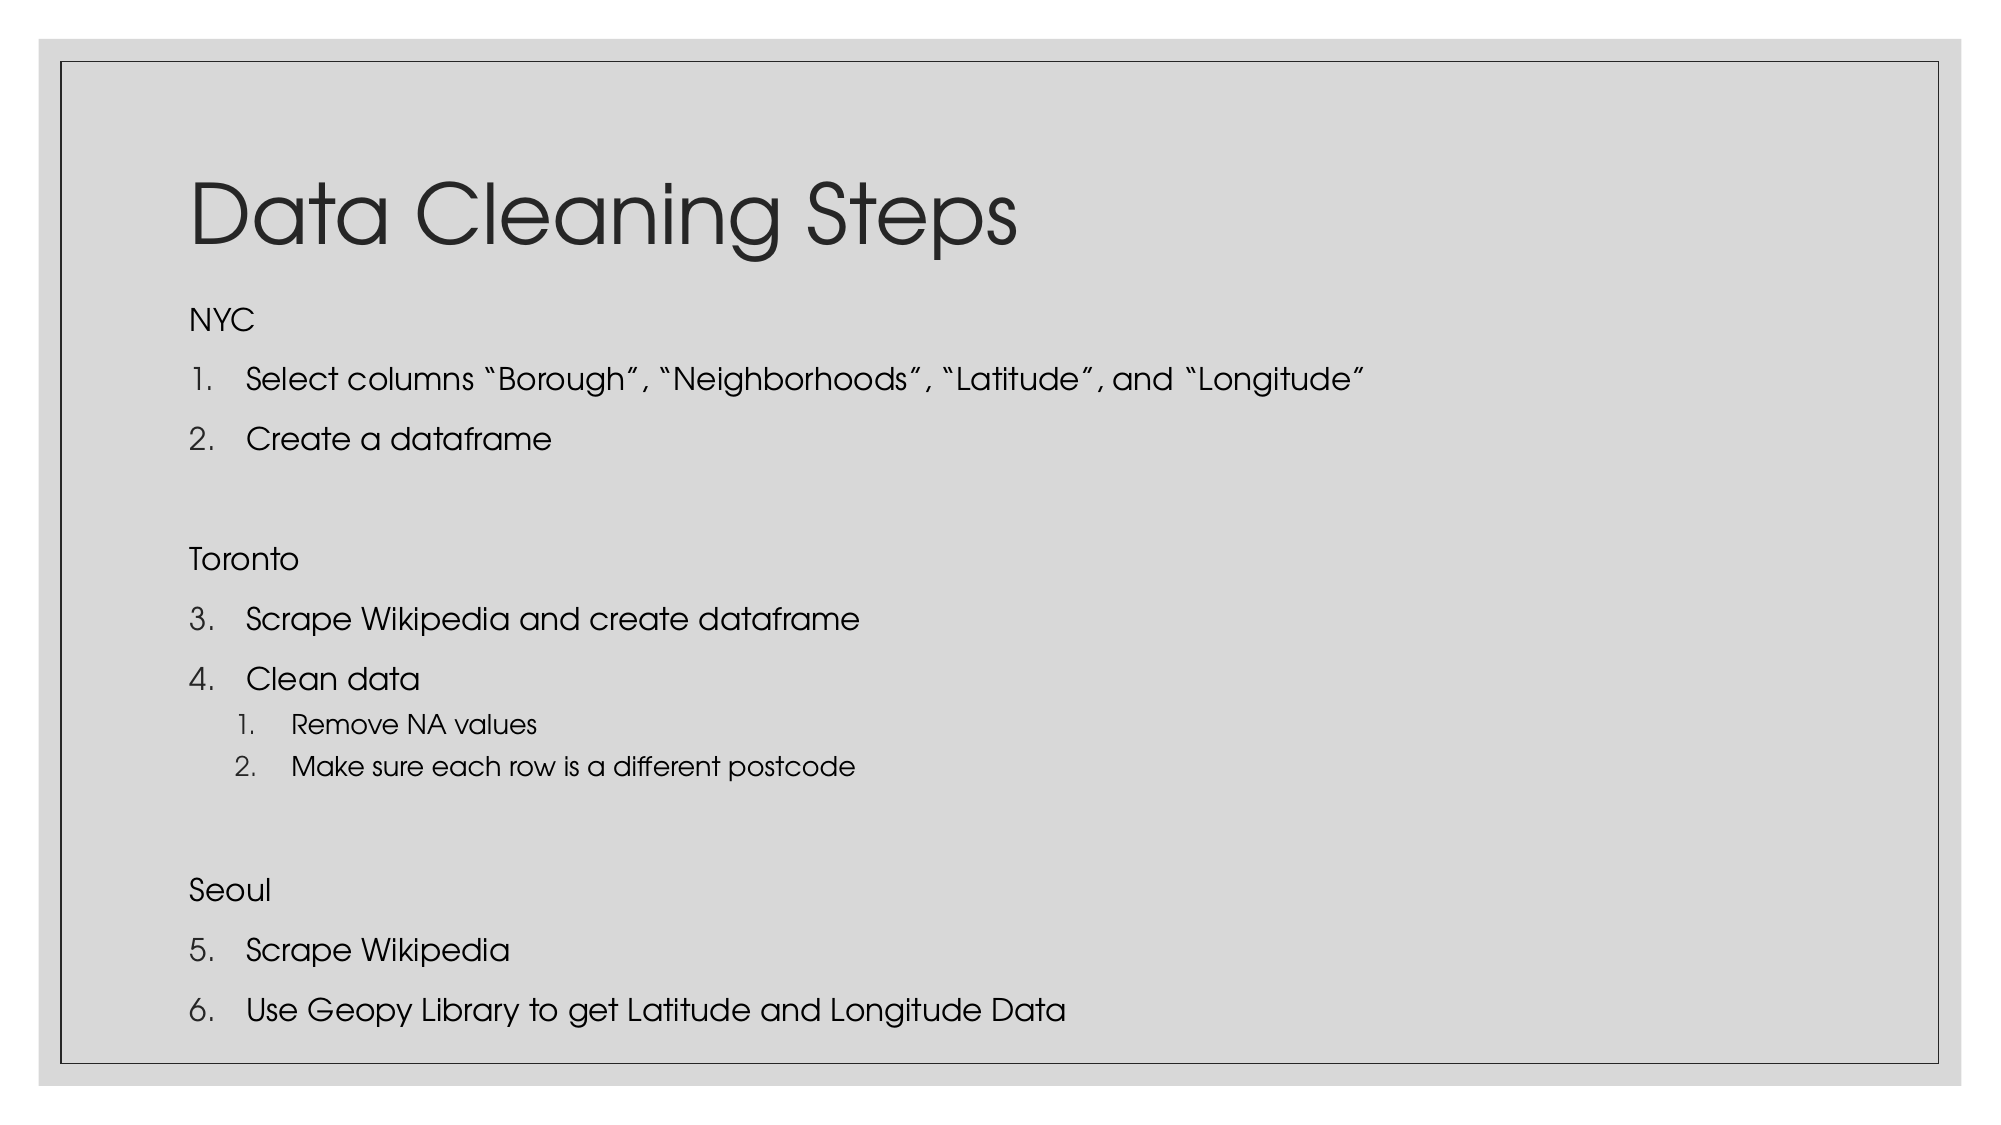

# Data Cleaning Steps
NYC
Select columns “Borough”, “Neighborhoods”, “Latitude”, and “Longitude”
Create a dataframe

Toronto
Scrape Wikipedia and create dataframe
Clean data
Remove NA values
Make sure each row is a different postcode

Seoul
Scrape Wikipedia
Use Geopy Library to get Latitude and Longitude Data